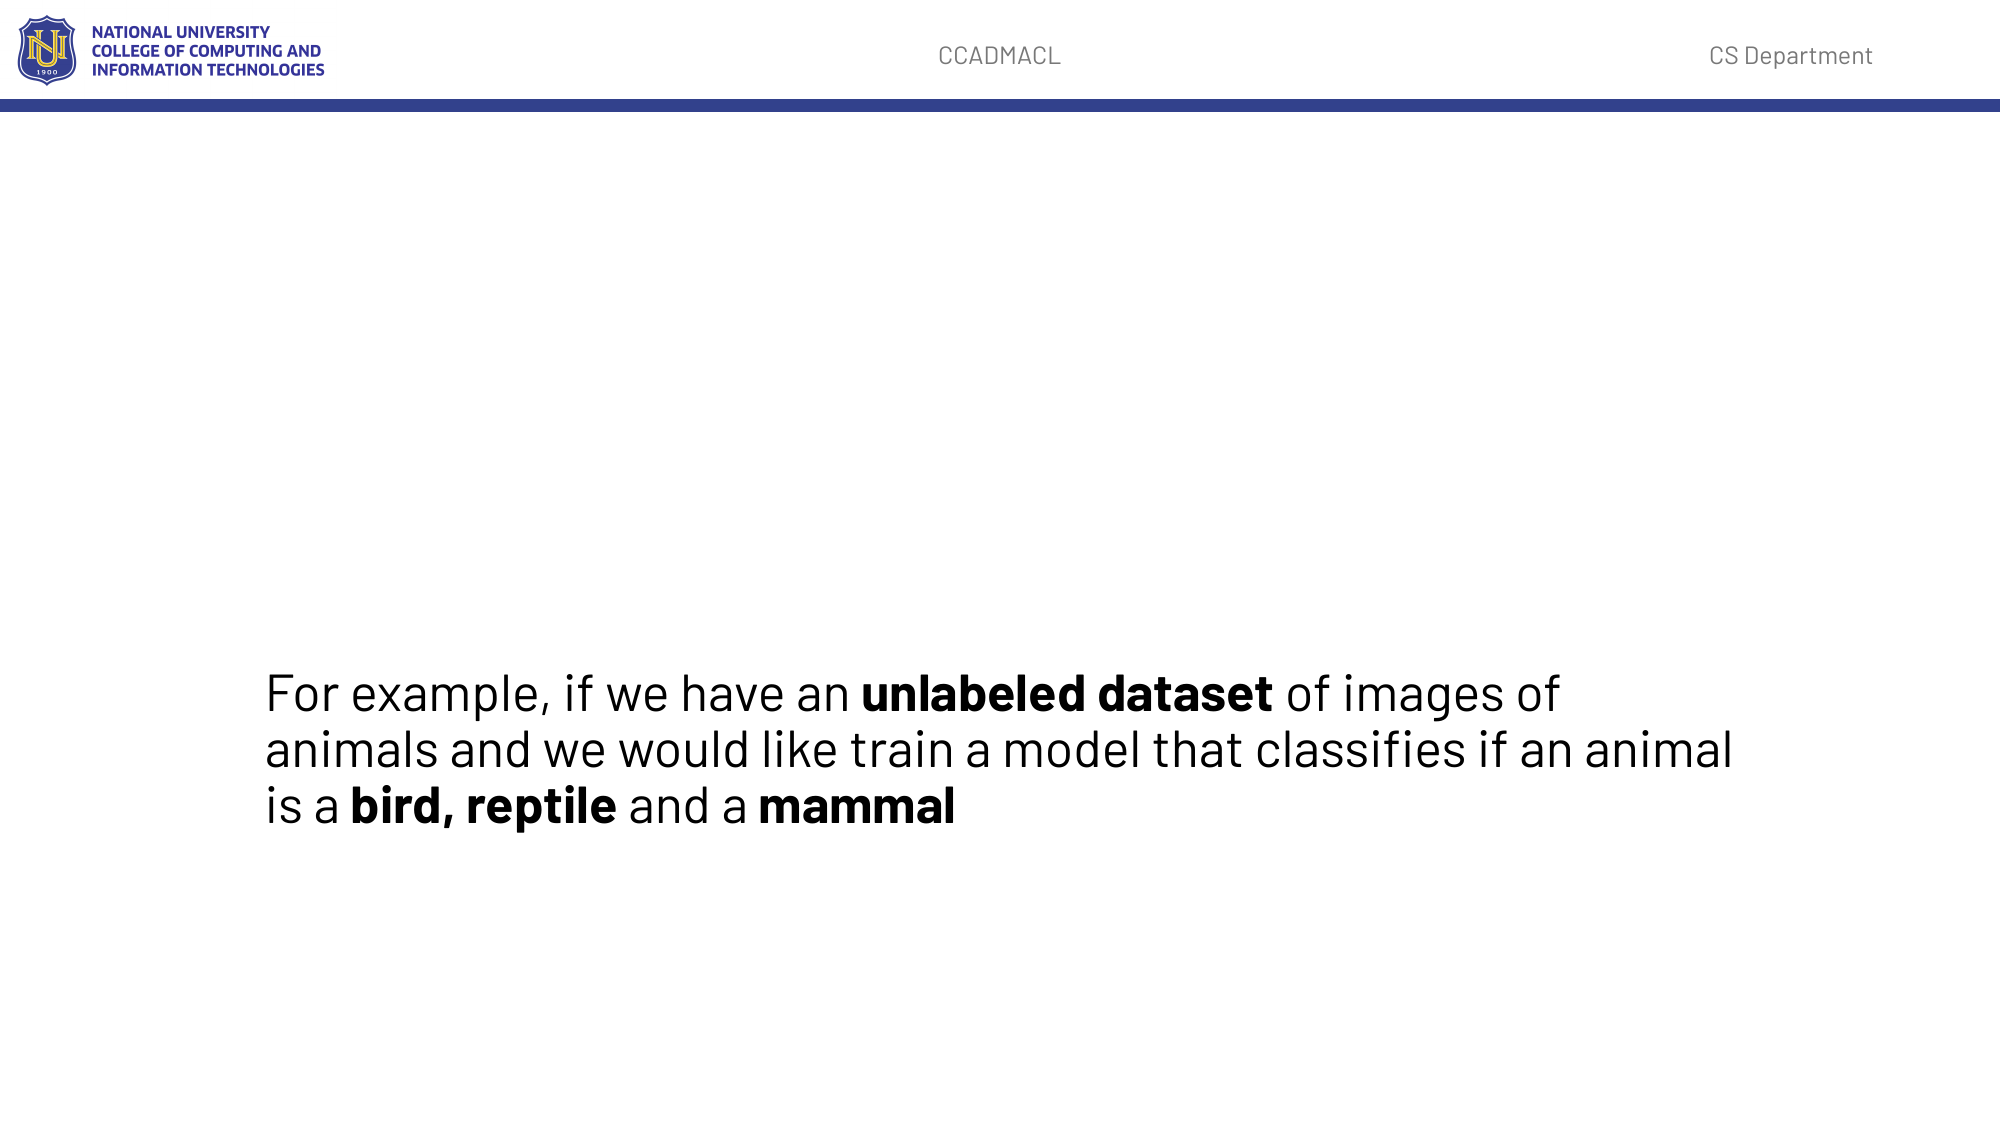

For example, if we have an unlabeled dataset of images of animals and we would like train a model that classifies if an animal is a bird, reptile and a mammal